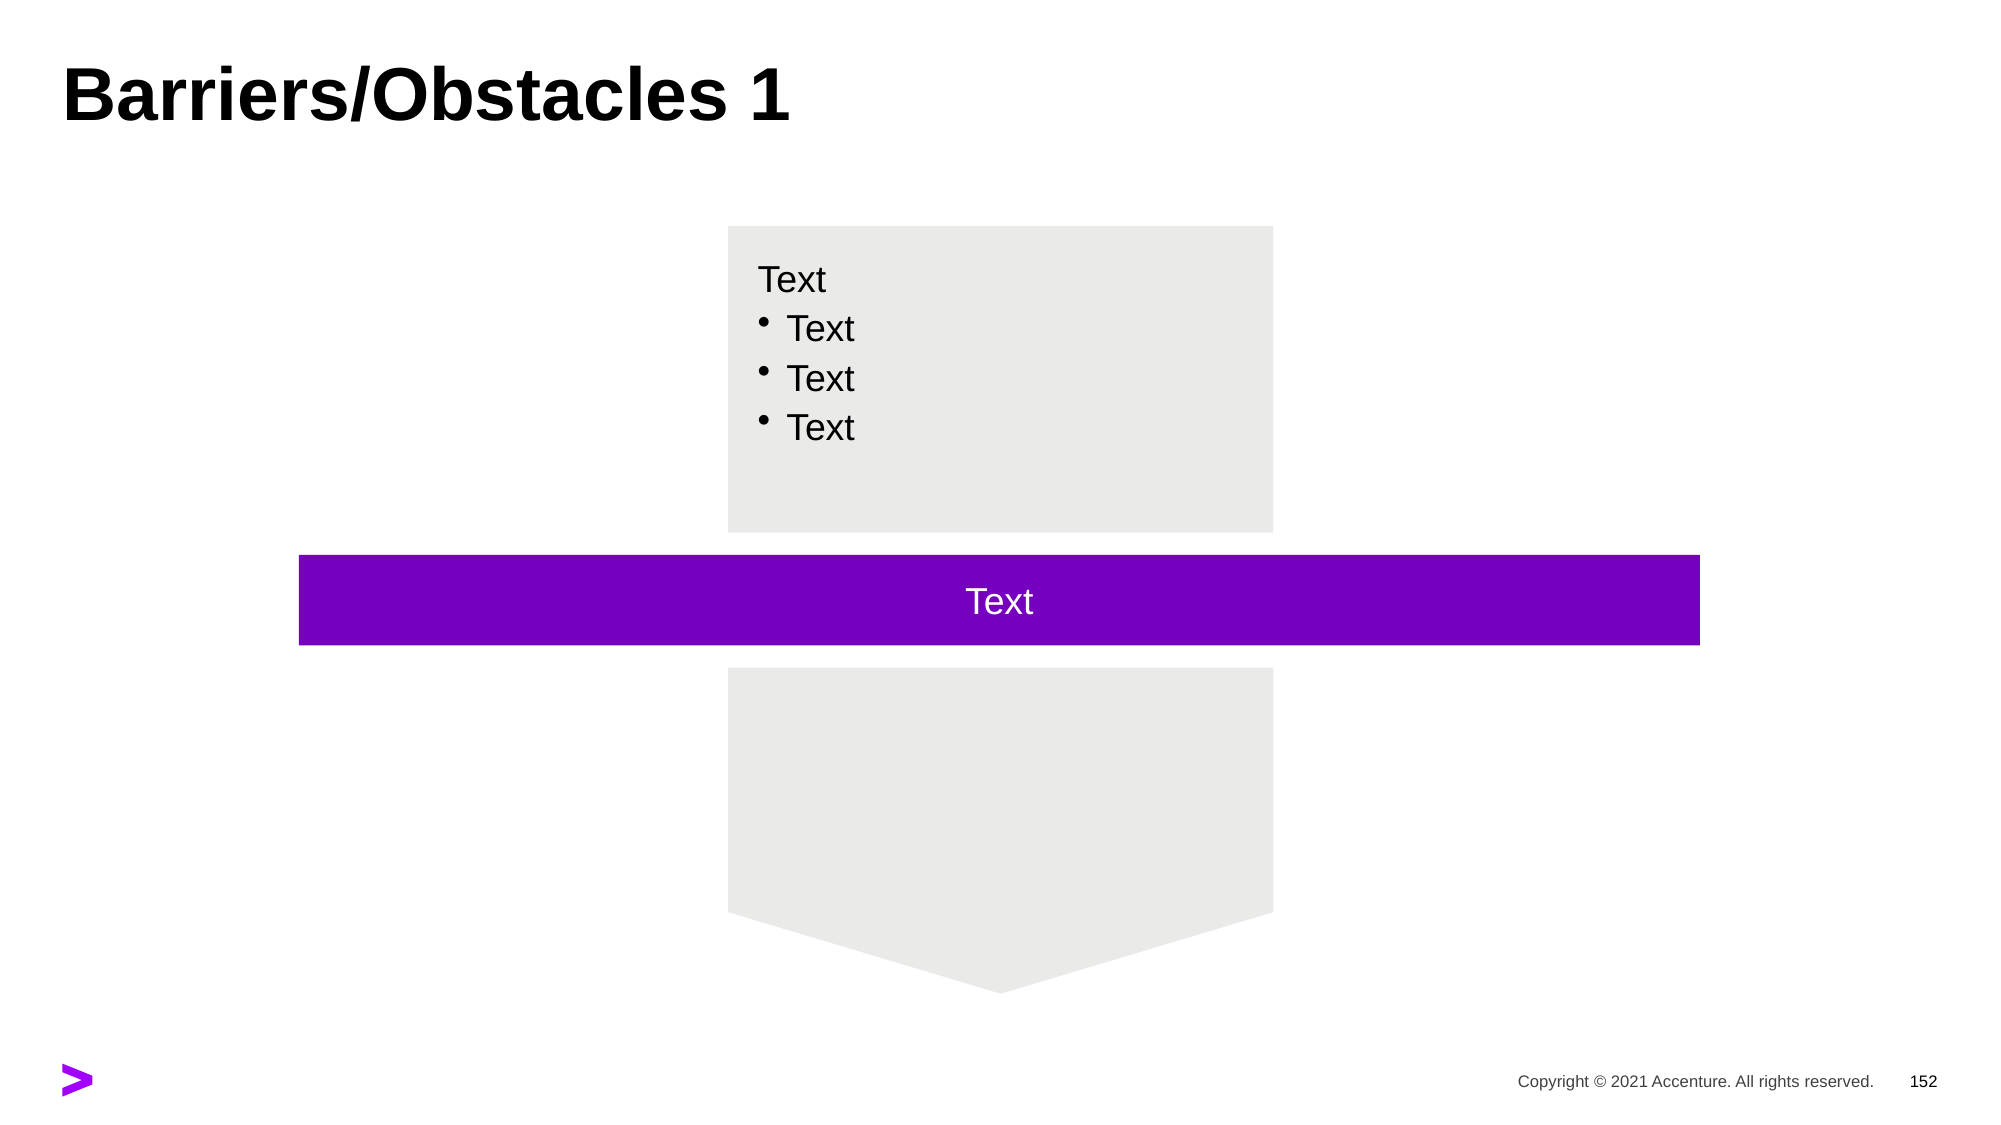

# Barriers/Obstacles 1
Text
Text
Text
Text
Text

Copyright © 2021 Accenture. All rights reserved.
152